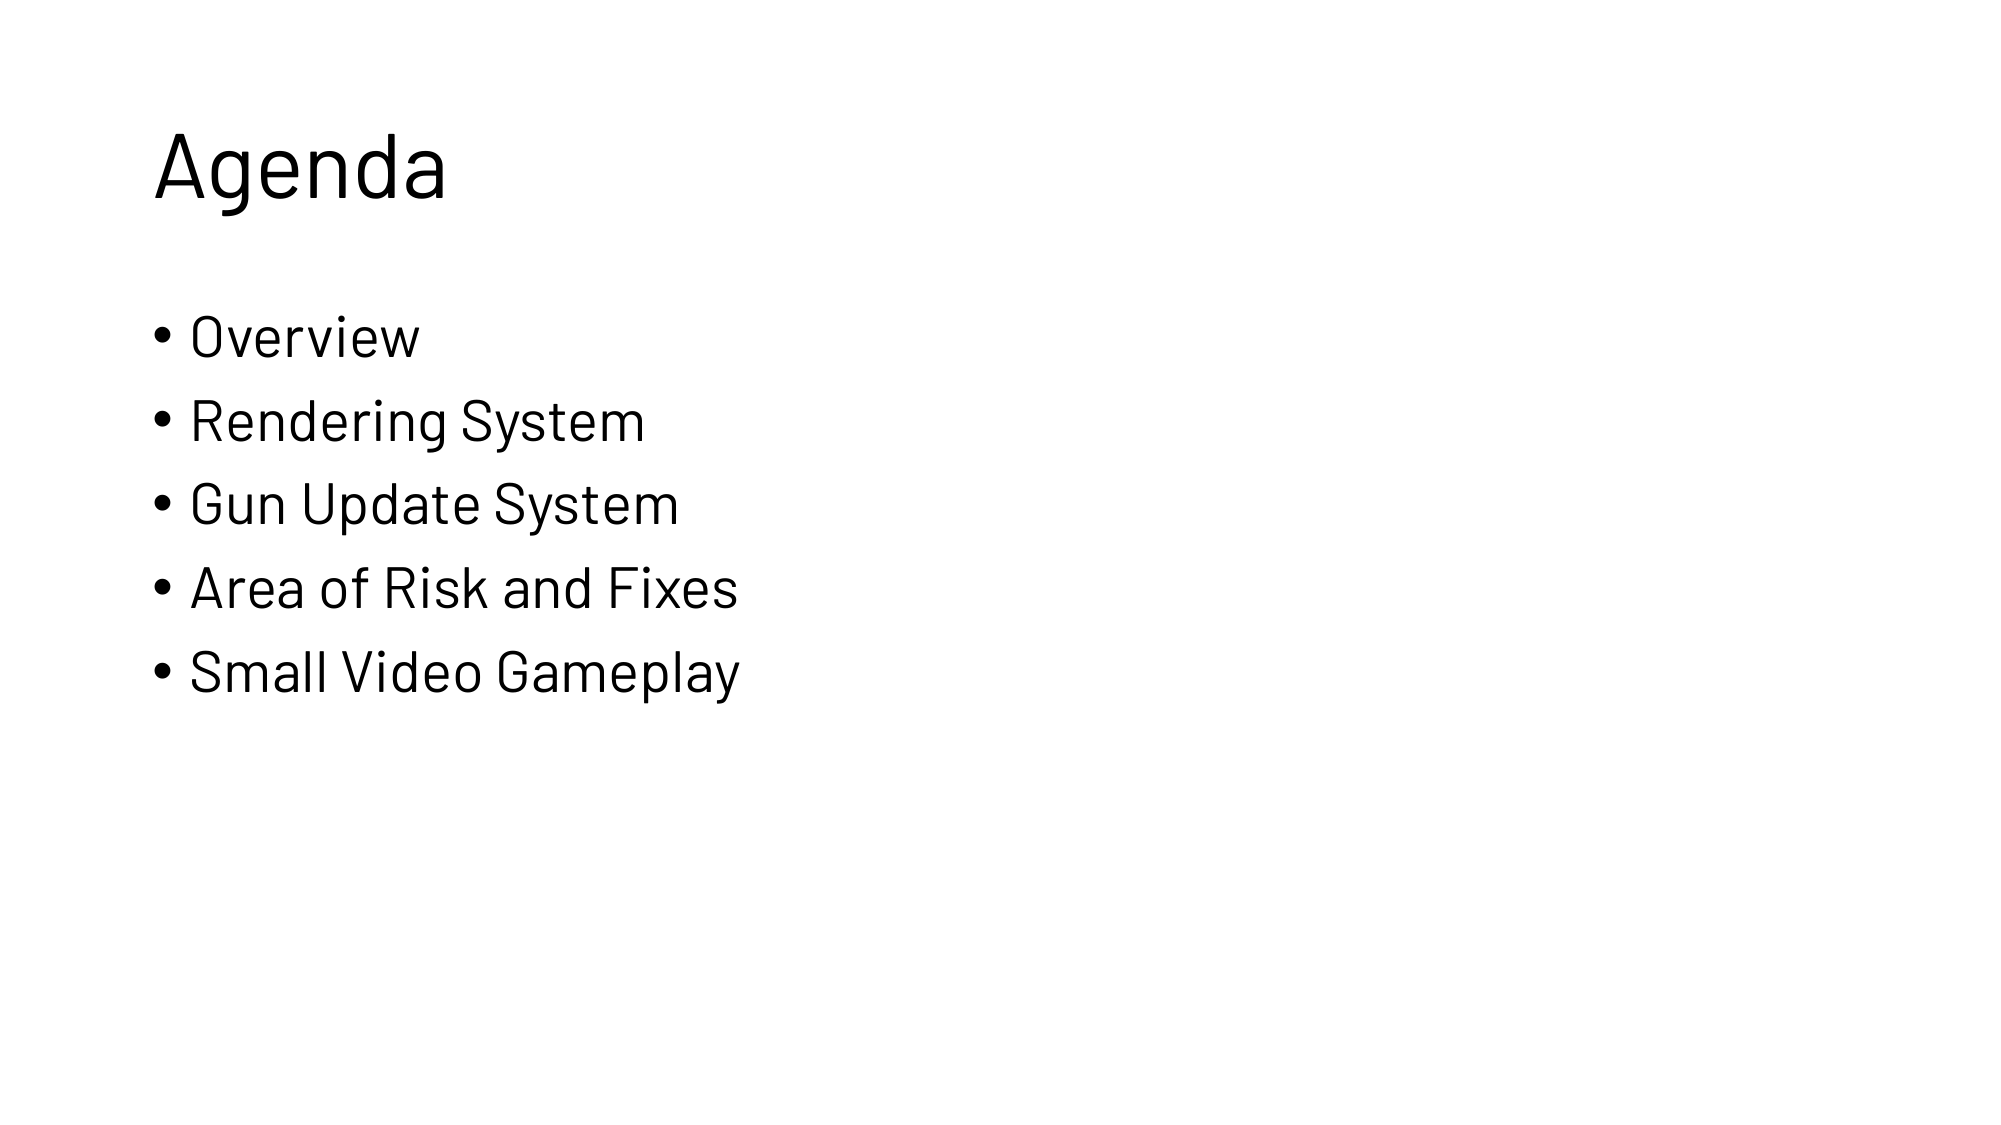

# Agenda
Overview
Rendering System
Gun Update System
Area of Risk and Fixes
Small Video Gameplay